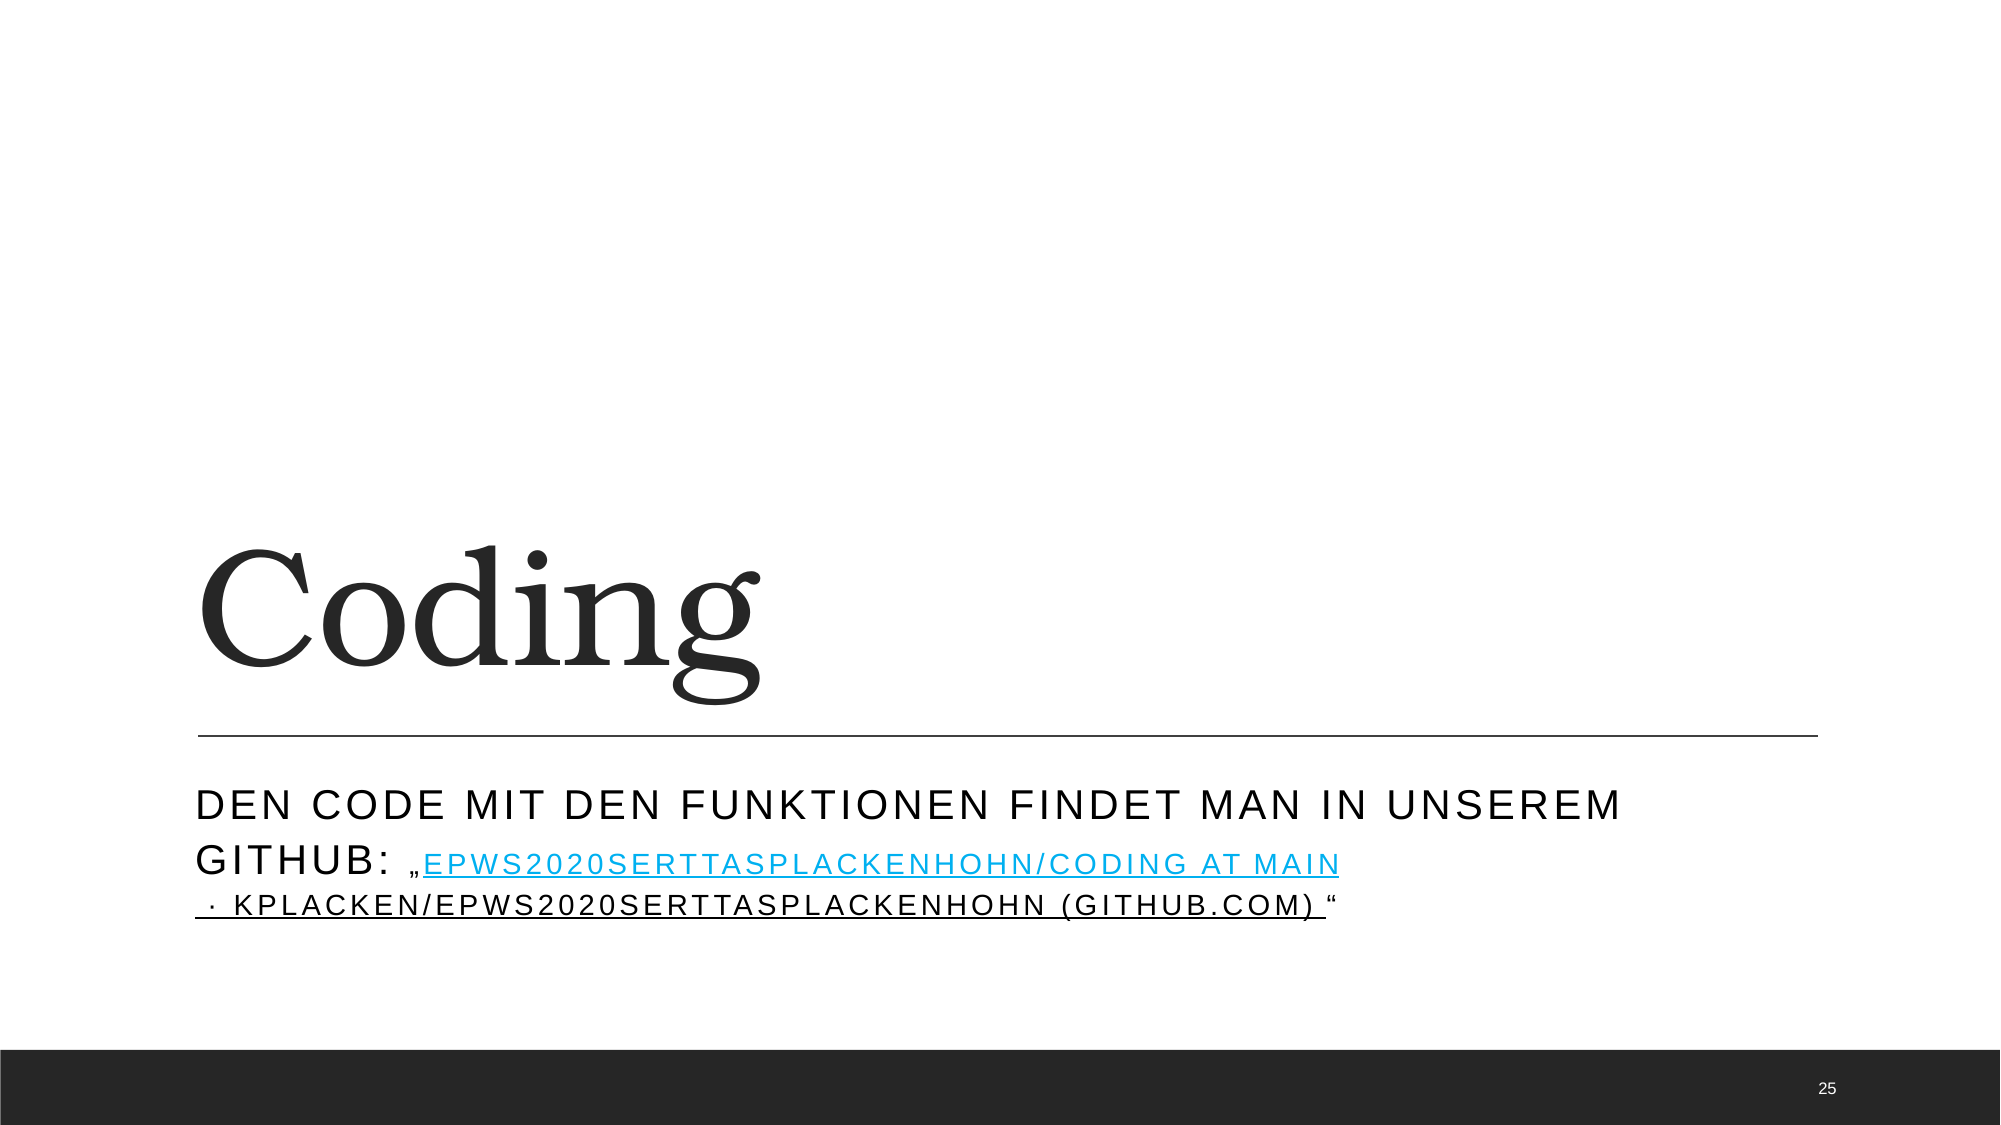

# Coding
Den code mit den Funktionen findet man in unserem githuB: „EPWS2020SerttasPlackenhohn/Coding at main · Kplacken/EPWS2020SerttasPlackenhohn (github.com) “
25